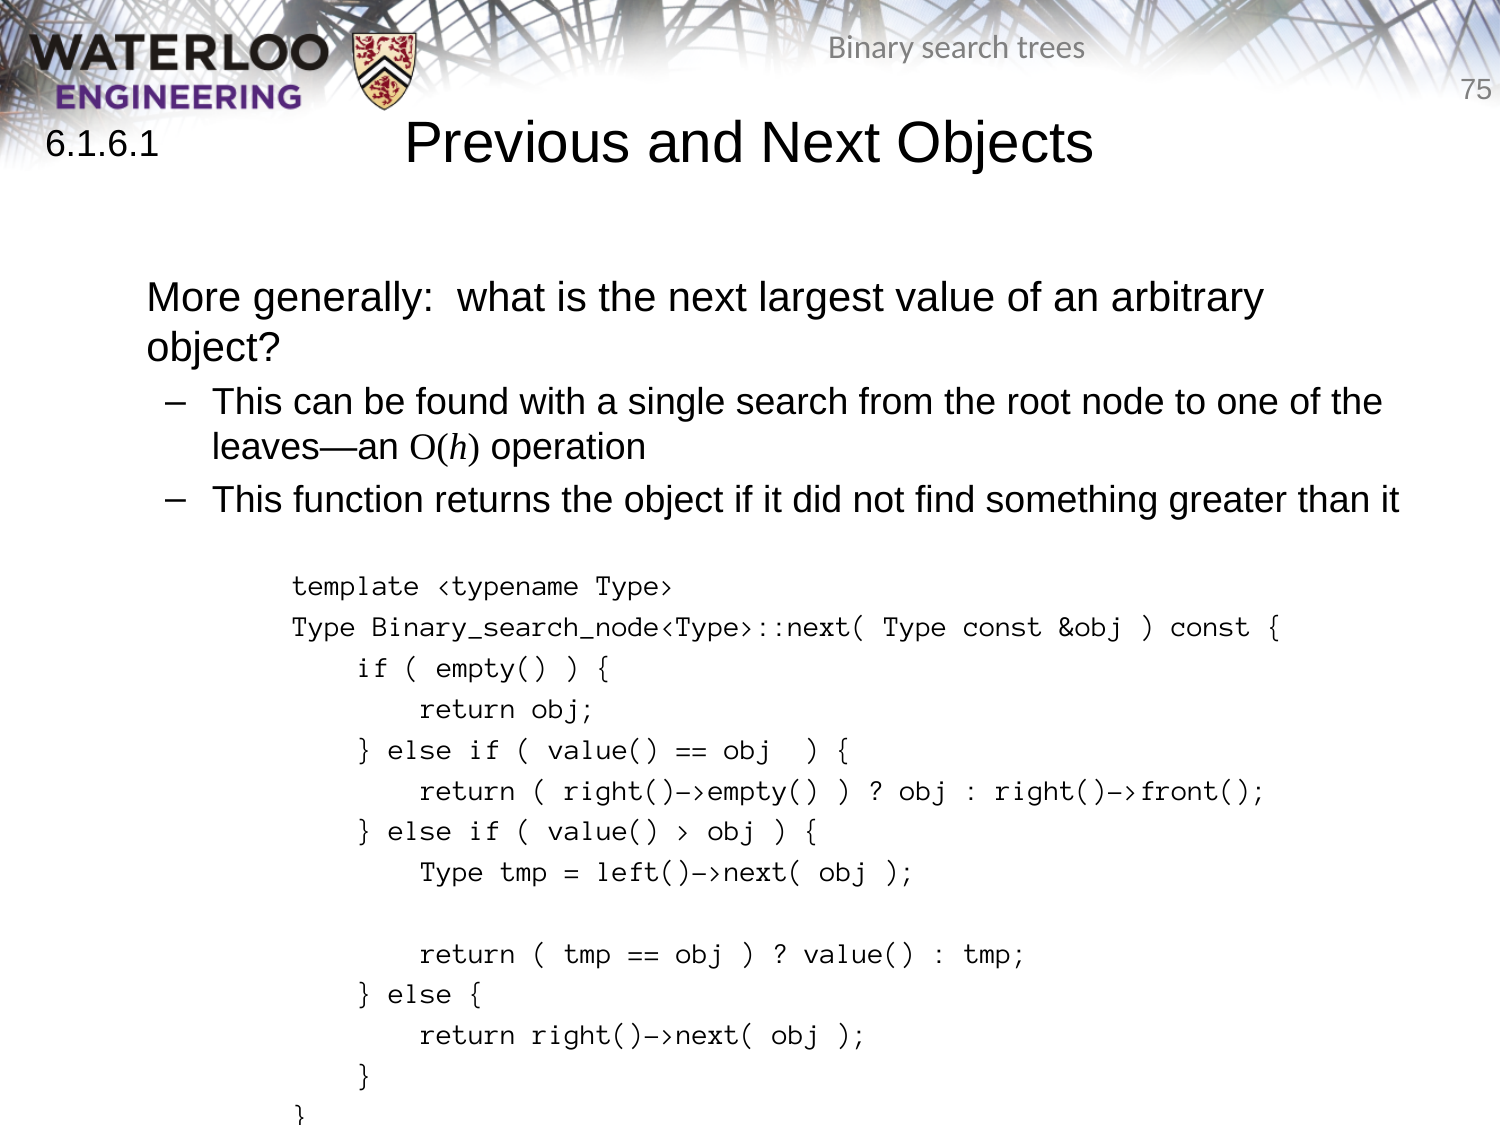

# Previous and Next Objects
6.1.6.1
	More generally:  what is the next largest value of an arbitrary object?
This can be found with a single search from the root node to one of the leaves—an O(h) operation
This function returns the object if it did not find something greater than it

        template <typename Type>
        Type Binary_search_node<Type>::next( Type const &obj ) const {
            if ( empty() ) {
                return obj;
            } else if ( value() == obj  ) {
                return ( right()->empty() ) ? obj : right()->front();
            } else if ( value() > obj ) {
                Type tmp = left()->next( obj );

                return ( tmp == obj ) ? value() : tmp;
            } else {
                return right()->next( obj );
            }
        }